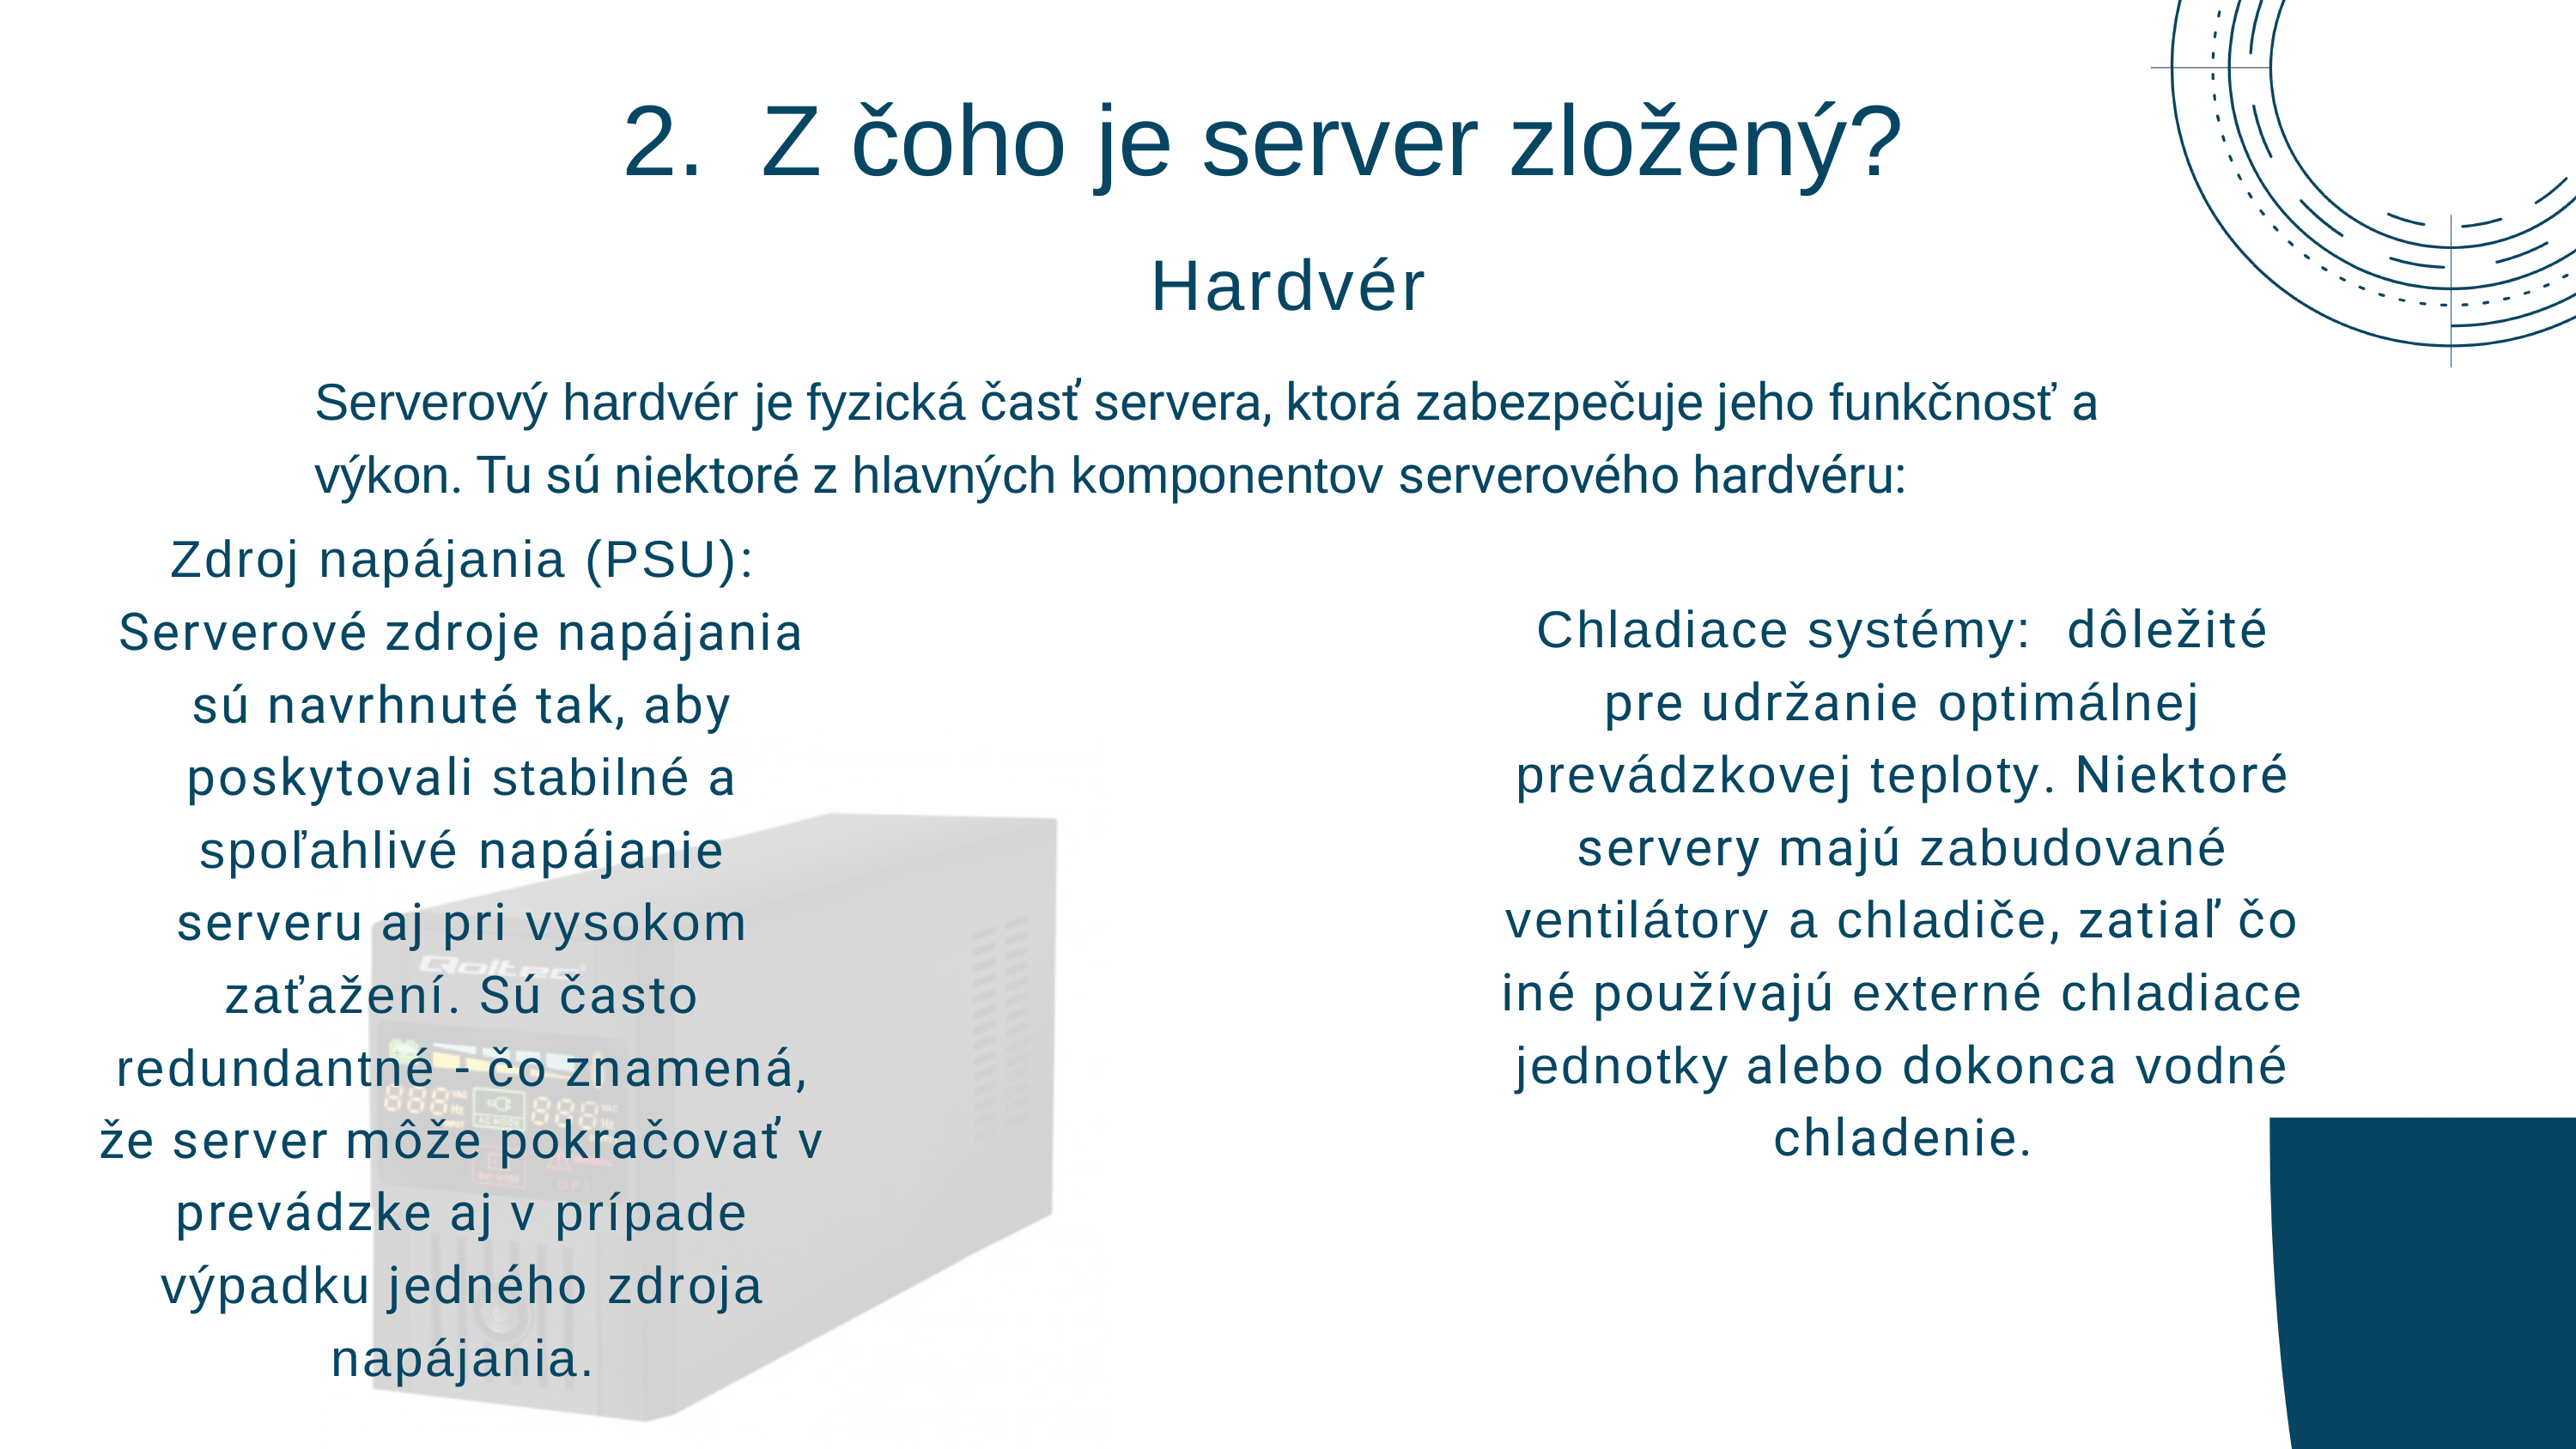

2.  Z čoho je server zložený?
Hardvér
Serverový hardvér je fyzická časť servera, ktorá zabezpečuje jeho funkčnosť a výkon. Tu sú niektoré z hlavných komponentov serverového hardvéru:
Zdroj napájania (PSU): Serverové zdroje napájania sú navrhnuté tak, aby poskytovali stabilné a spoľahlivé napájanie serveru aj pri vysokom zaťažení. Sú často redundantné - čo znamená, že server môže pokračovať v prevádzke aj v prípade výpadku jedného zdroja napájania.
Chladiace systémy:  dôležité pre udržanie optimálnej prevádzkovej teploty. Niektoré servery majú zabudované ventilátory a chladiče, zatiaľ čo iné používajú externé chladiace jednotky alebo dokonca vodné chladenie.